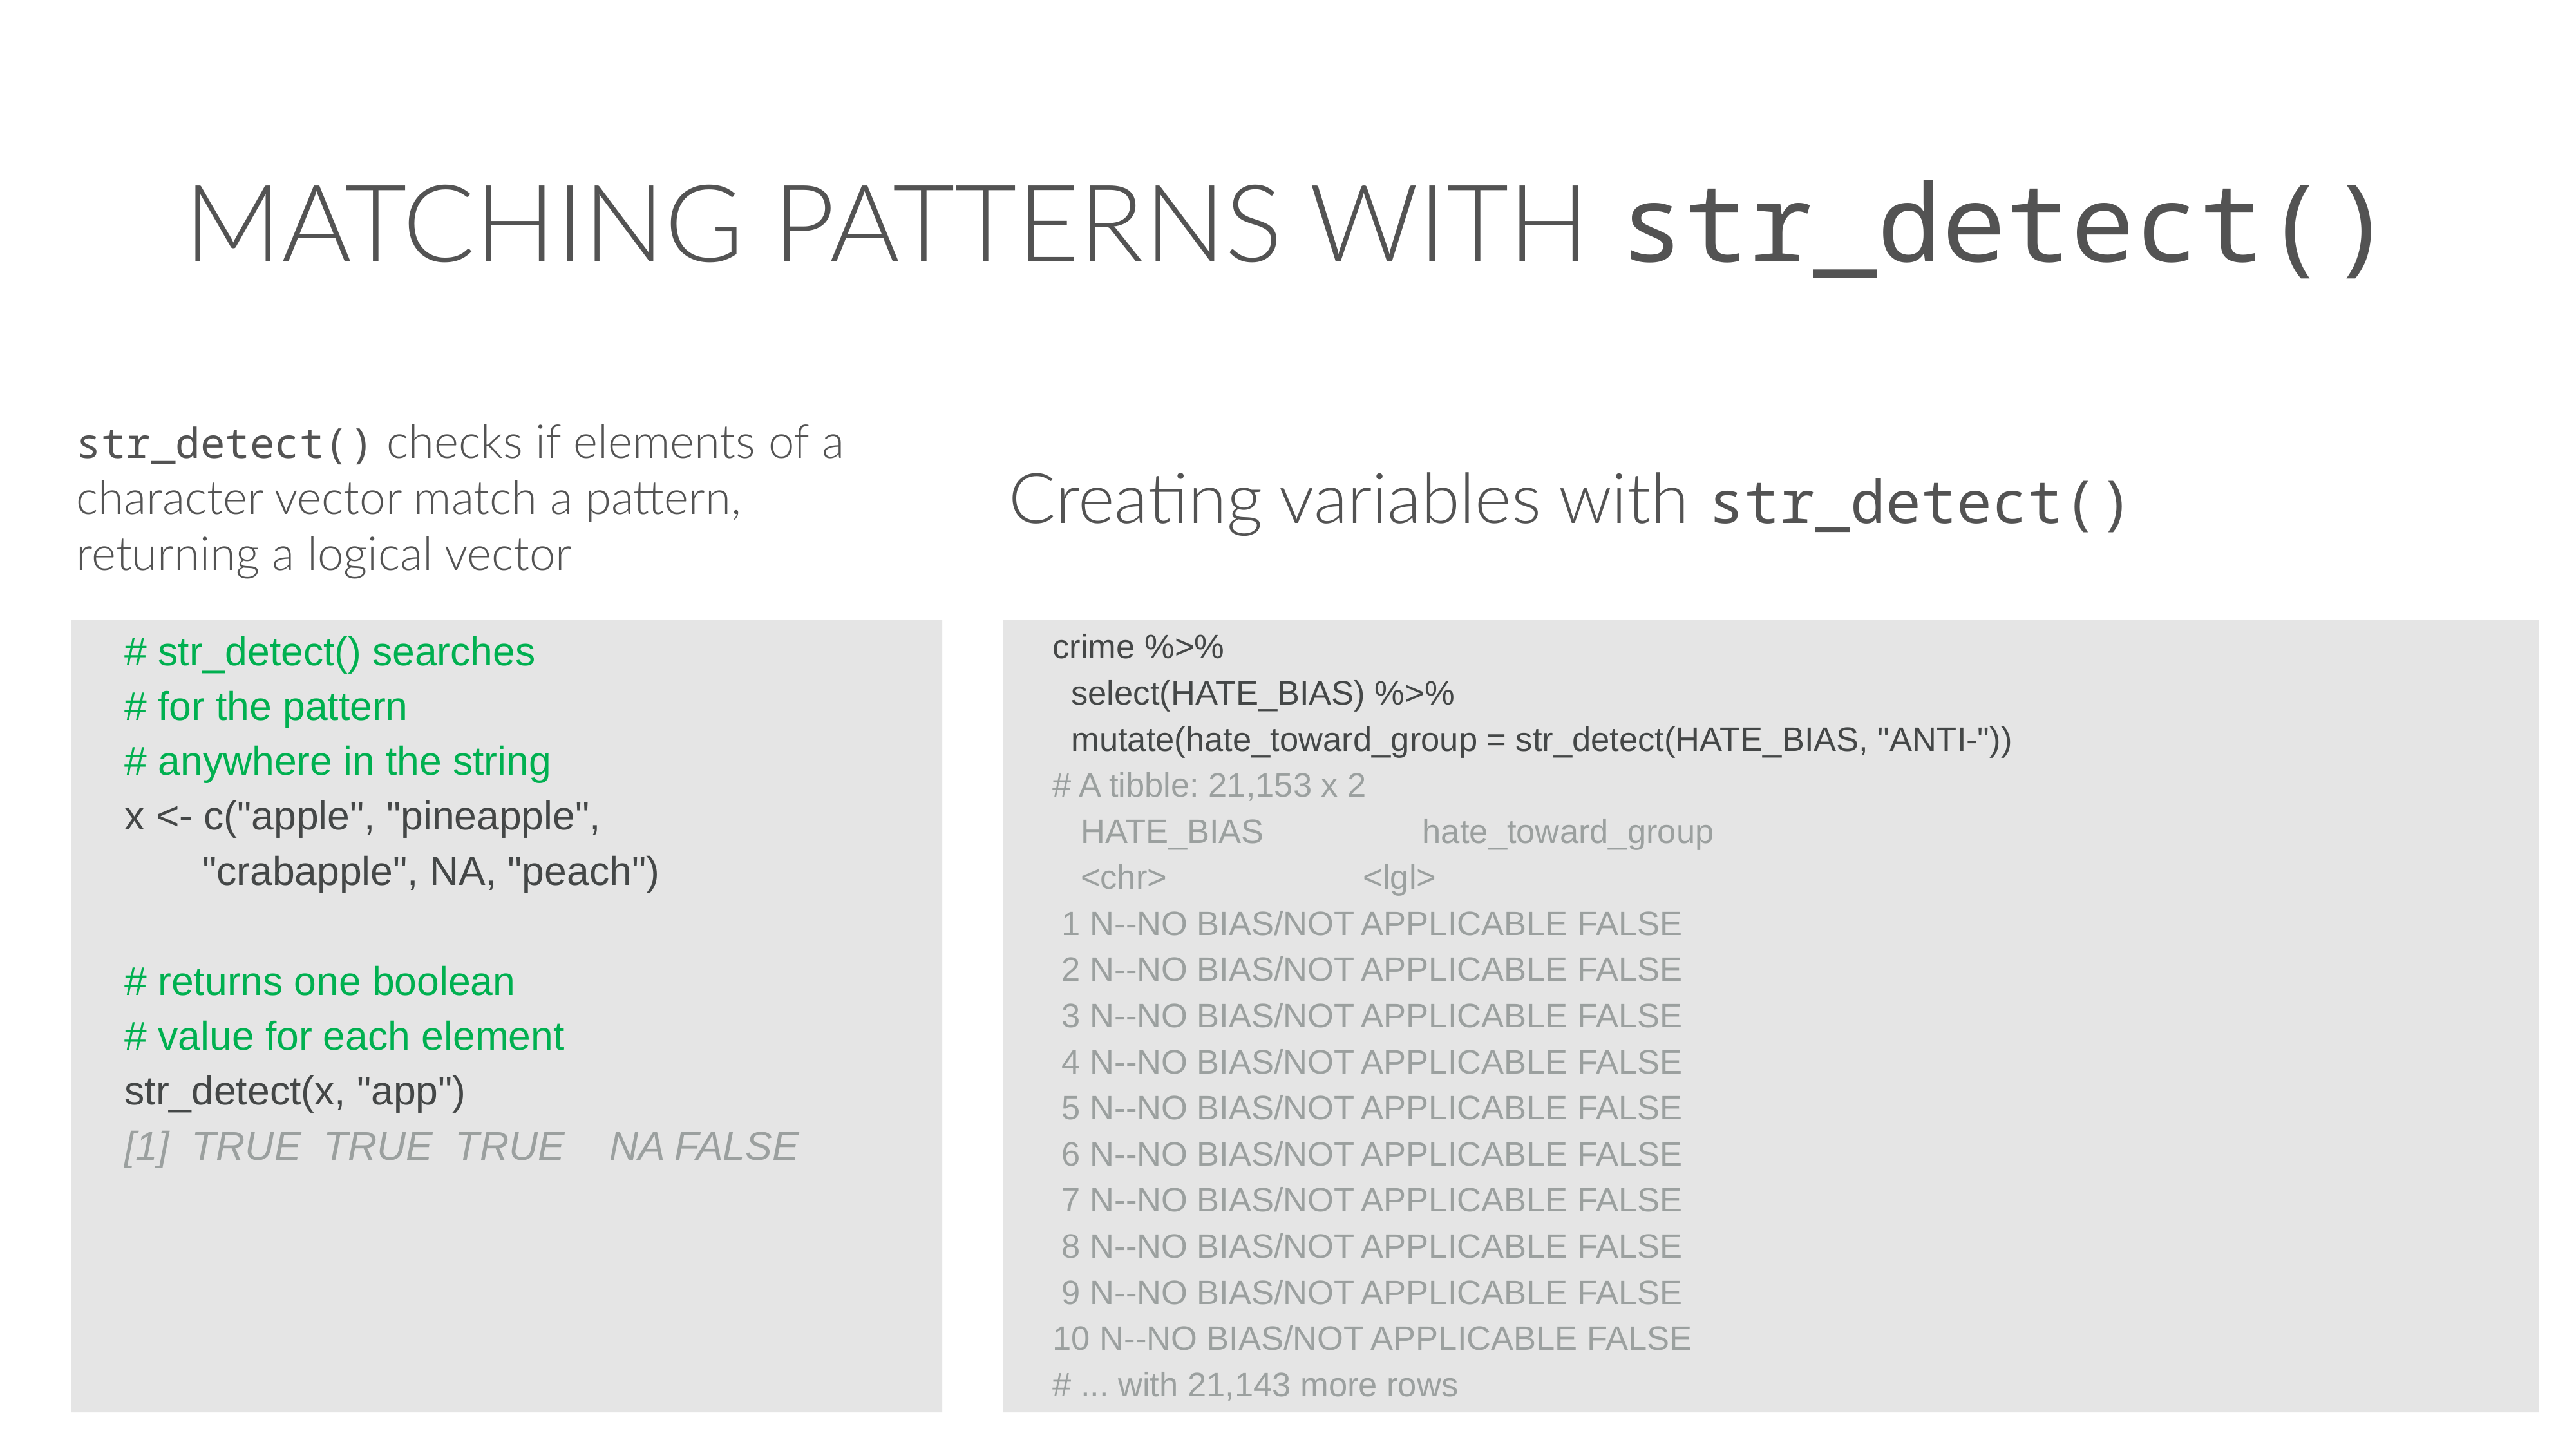

# Matching patterns with str_detect()

str_detect() checks if elements of a character vector match a pattern, returning a logical vector
Creating variables with str_detect()

# str_detect() searches
# for the pattern
# anywhere in the string
x <- c("apple", "pineapple",
       "crabapple", NA, "peach")

# returns one boolean
# value for each element
str_detect(x, "app")
[1]  TRUE  TRUE  TRUE    NA FALSE
crime %>%
  select(HATE_BIAS) %>%
  mutate(hate_toward_group = str_detect(HATE_BIAS, "ANTI-"))
# A tibble: 21,153 x 2
   HATE_BIAS                 hate_toward_group
   <chr>                     <lgl>
 1 N--NO BIAS/NOT APPLICABLE FALSE
 2 N--NO BIAS/NOT APPLICABLE FALSE
 3 N--NO BIAS/NOT APPLICABLE FALSE
 4 N--NO BIAS/NOT APPLICABLE FALSE
 5 N--NO BIAS/NOT APPLICABLE FALSE
 6 N--NO BIAS/NOT APPLICABLE FALSE
 7 N--NO BIAS/NOT APPLICABLE FALSE
 8 N--NO BIAS/NOT APPLICABLE FALSE
 9 N--NO BIAS/NOT APPLICABLE FALSE
10 N--NO BIAS/NOT APPLICABLE FALSE
# ... with 21,143 more rows